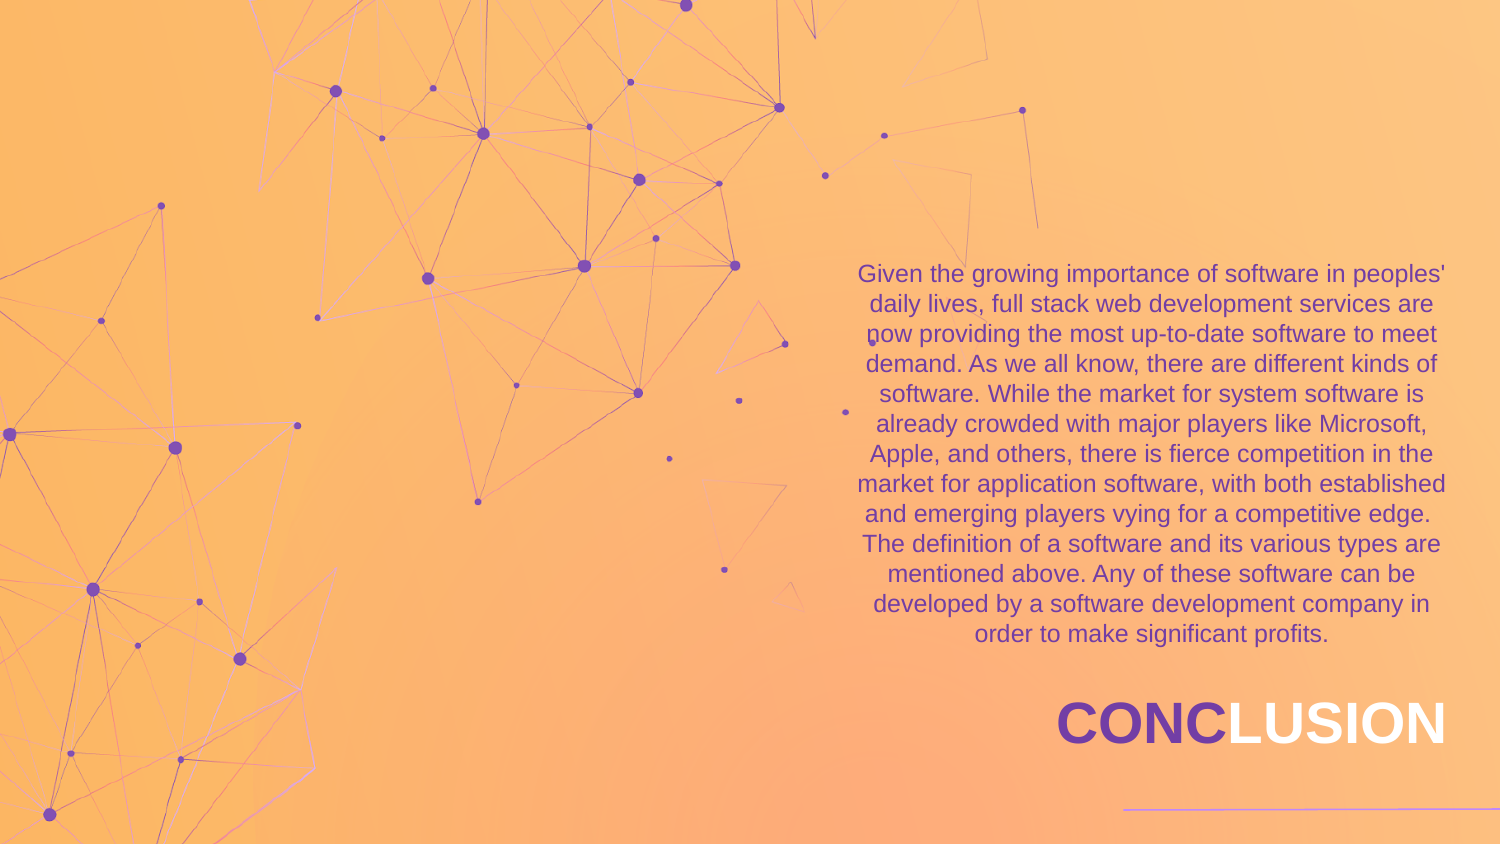

Given the growing importance of software in peoples' daily lives, full stack web development services are now providing the most up-to-date software to meet demand. As we all know, there are different kinds of software. While the market for system software is already crowded with major players like Microsoft, Apple, and others, there is fierce competition in the market for application software, with both established and emerging players vying for a competitive edge.
The definition of a software and its various types are mentioned above. Any of these software can be developed by a software development company in order to make significant profits.
# CONCLUSION